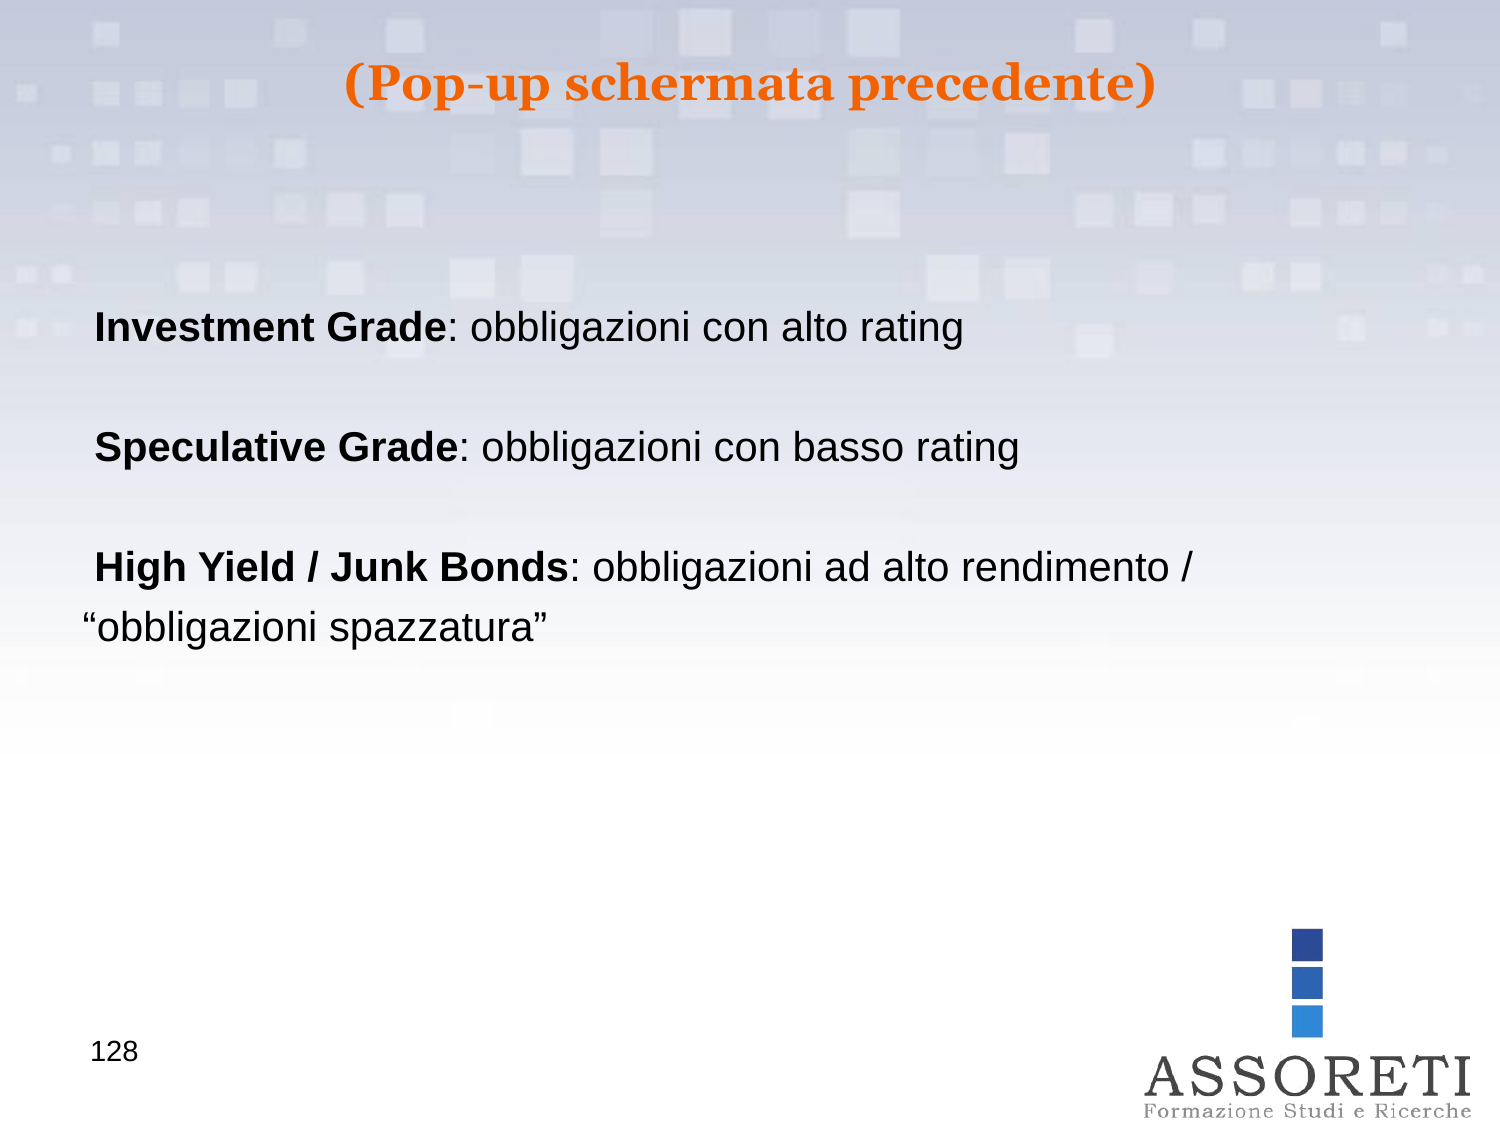

(Pop-up schermata precedente)

 Investment Grade: obbligazioni con alto rating

 Speculative Grade: obbligazioni con basso rating

 High Yield / Junk Bonds: obbligazioni ad alto rendimento /
“obbligazioni spazzatura”

128